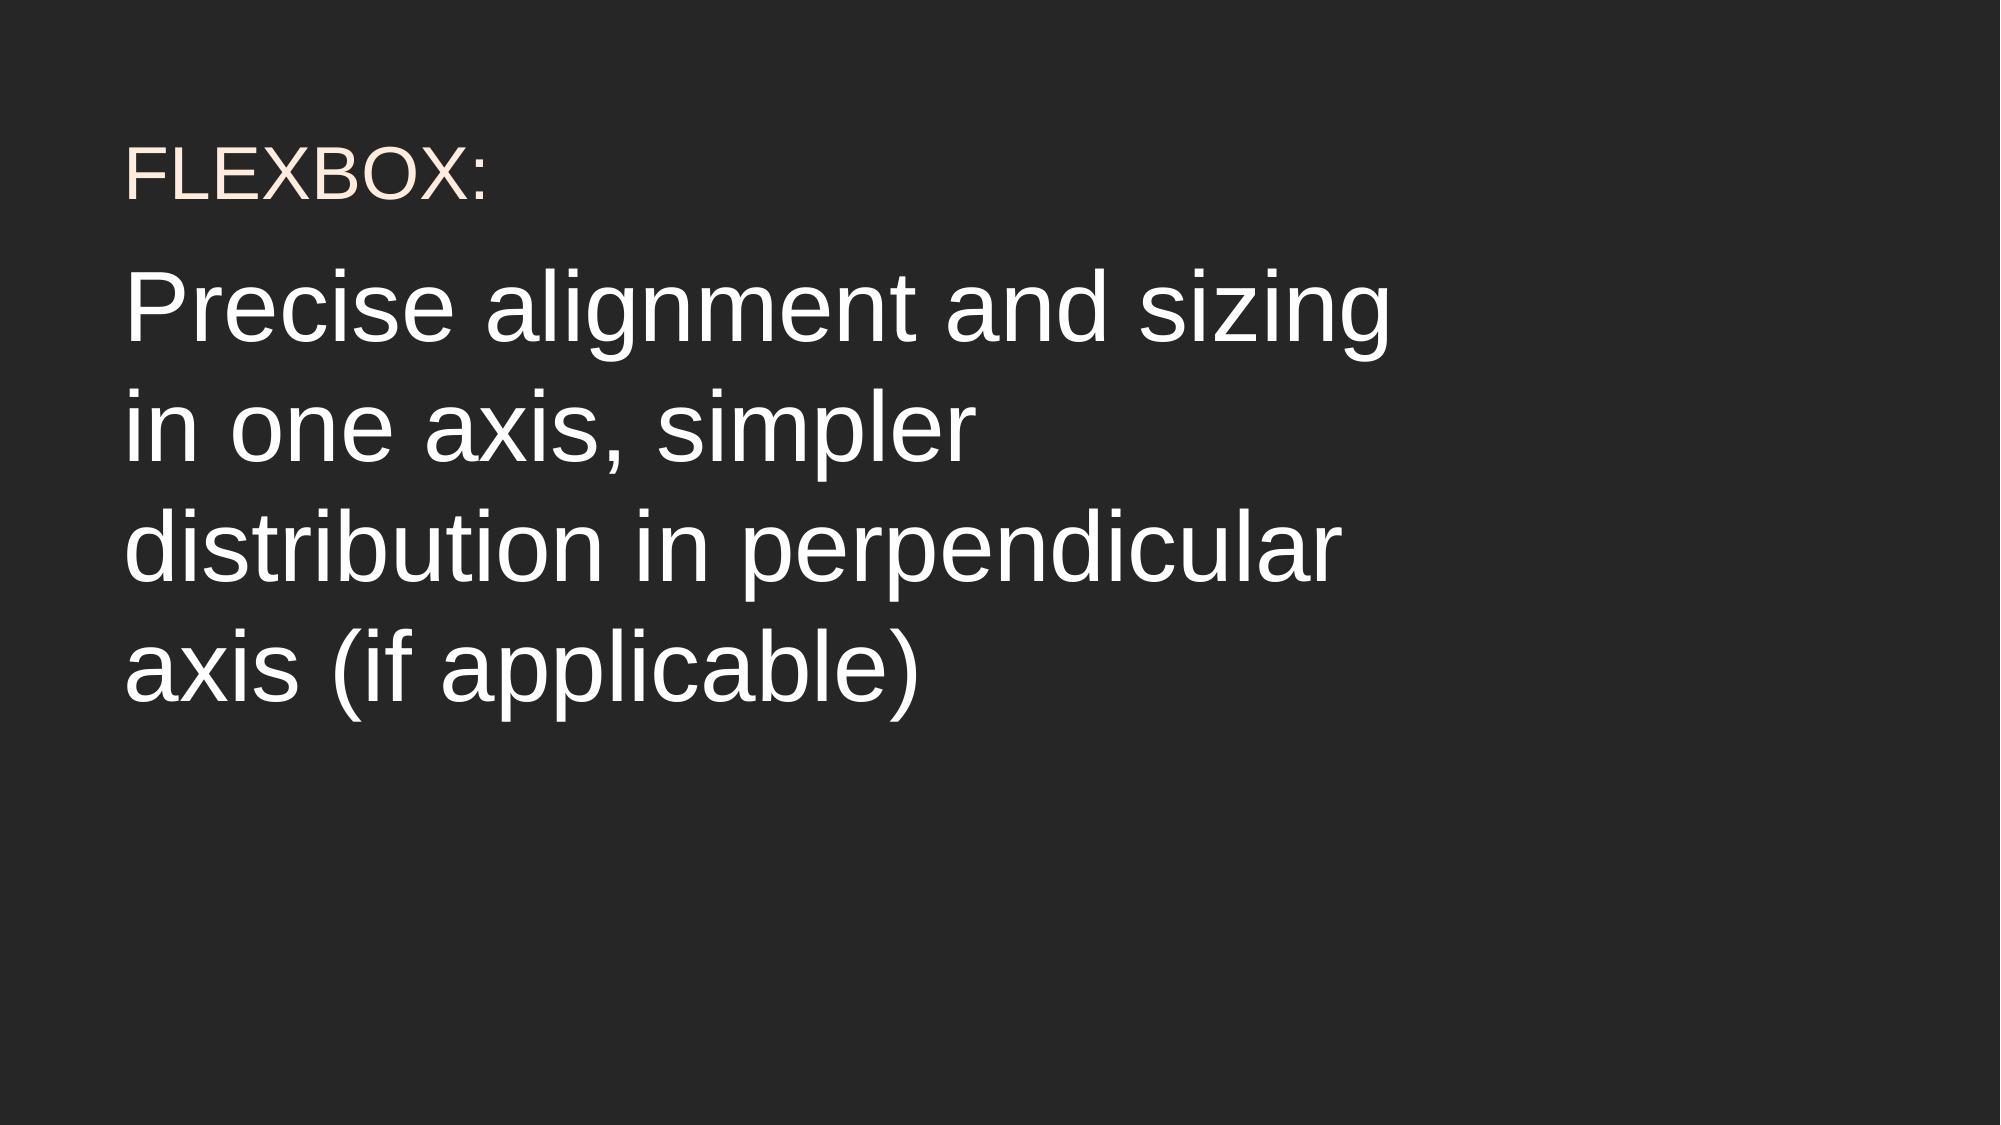

FLEXBOX:
Precise alignment and sizing in one axis, simpler distribution in perpendicular axis (if applicable)